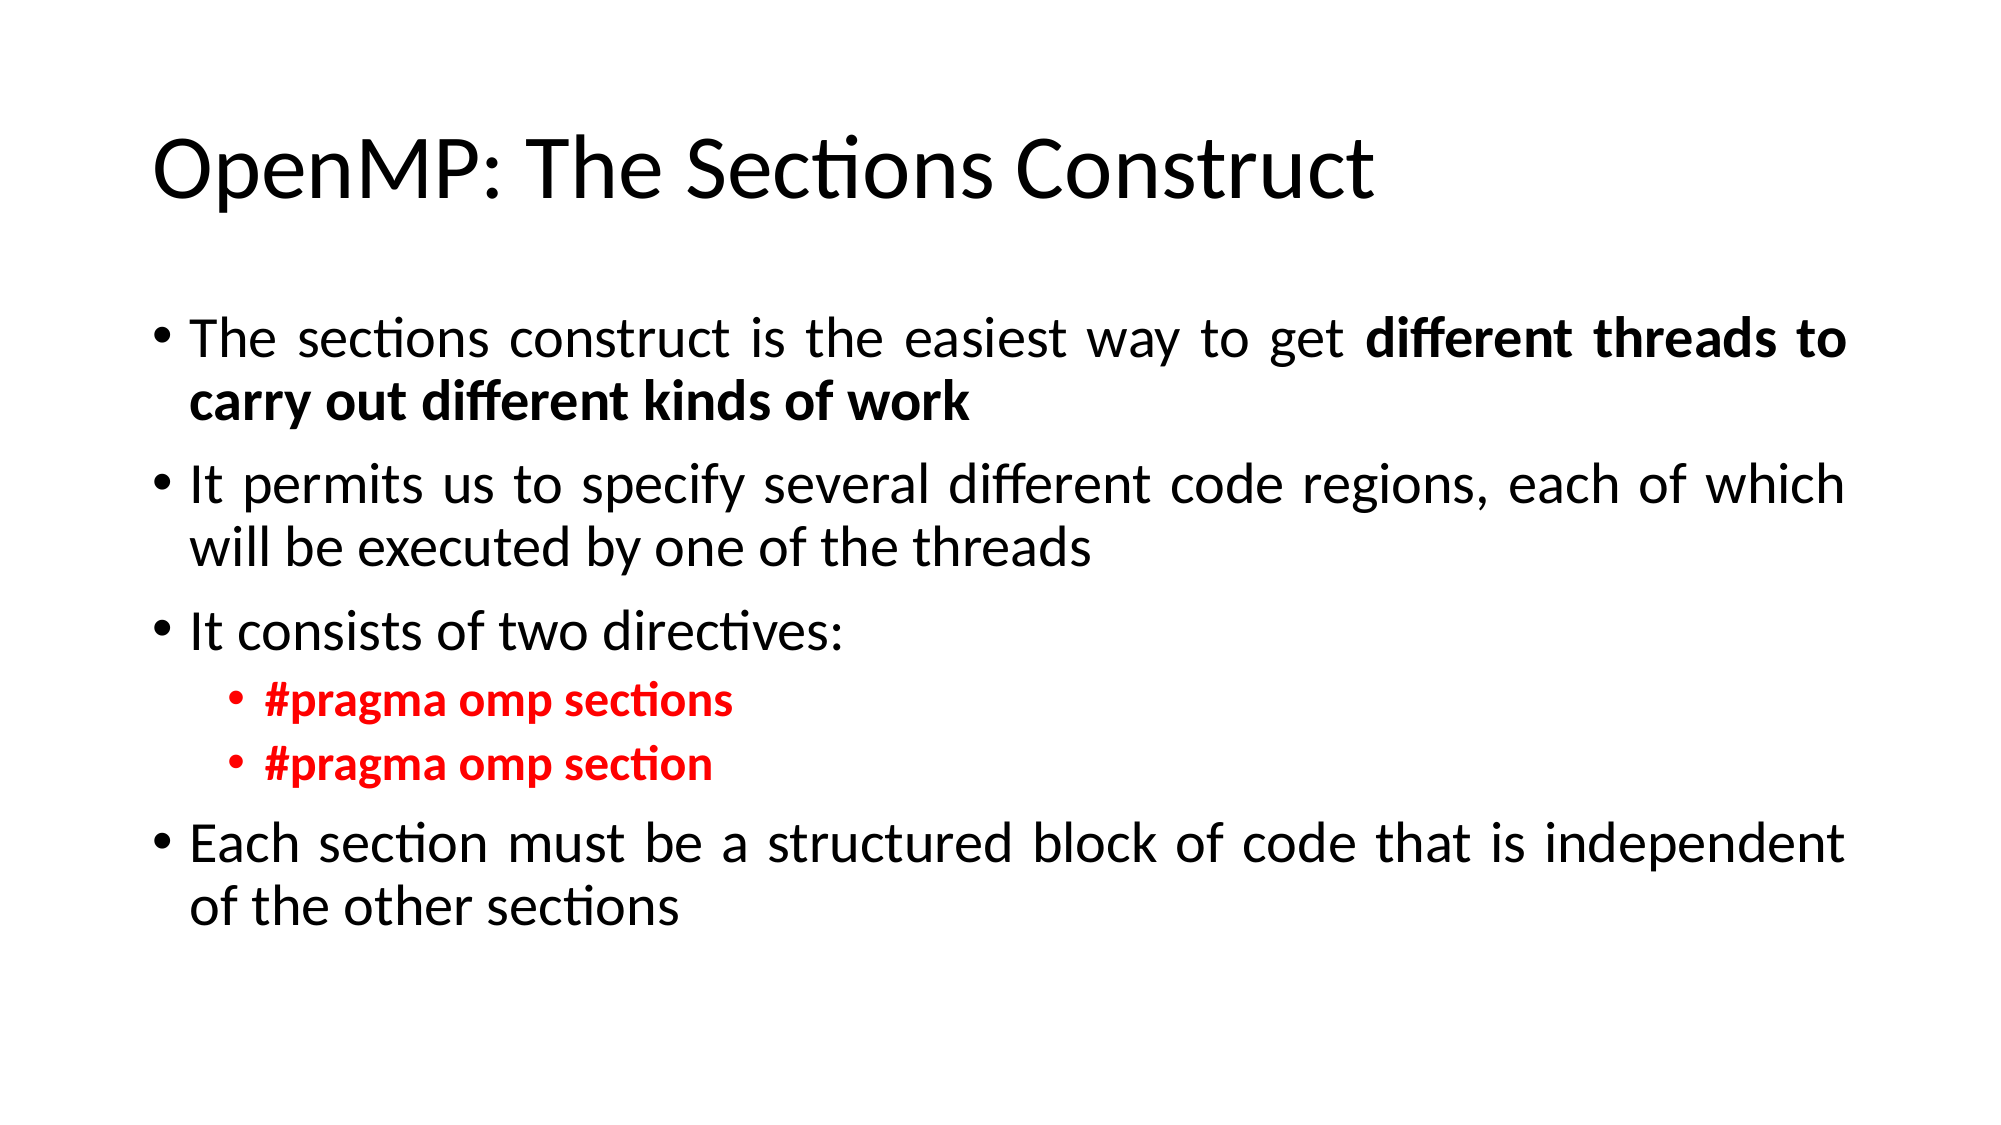

# OpenMP: The Sections Construct
The sections construct is the easiest way to get different threads to carry out different kinds of work
It permits us to specify several different code regions, each of which will be executed by one of the threads
It consists of two directives:
#pragma omp sections
#pragma omp section
Each section must be a structured block of code that is independent of the other sections